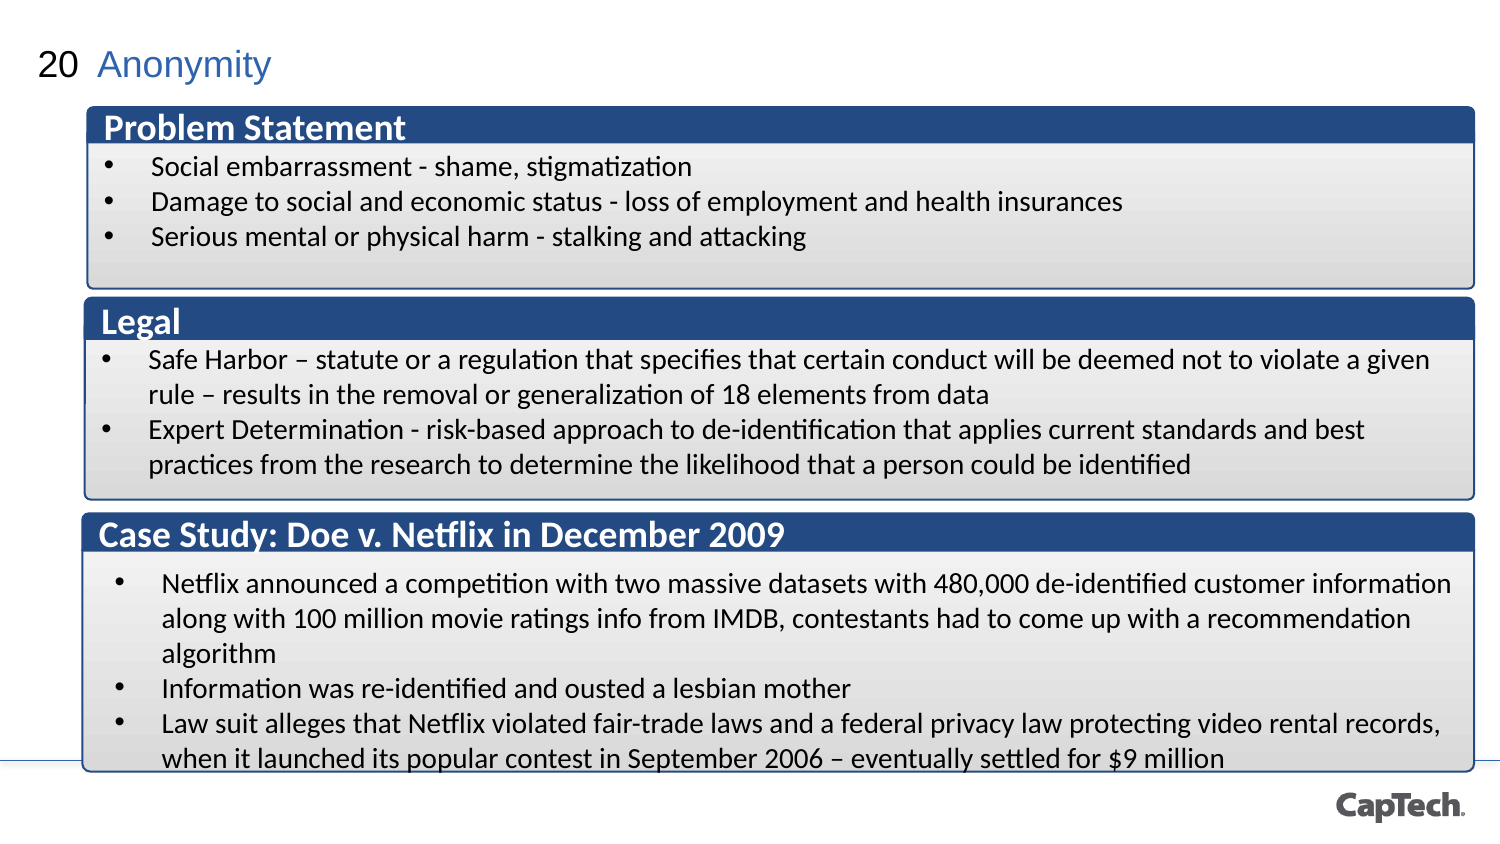

20
# Anonymity
Problem Statement
Social embarrassment - shame, stigmatization
Damage to social and economic status - loss of employment and health insurances
Serious mental or physical harm - stalking and attacking

Legal
Safe Harbor – statute or a regulation that specifies that certain conduct will be deemed not to violate a given rule – results in the removal or generalization of 18 elements from data
Expert Determination - risk-based approach to de-identification that applies current standards and best practices from the research to determine the likelihood that a person could be identified
Case Study: Doe v. Netflix in December 2009
Netflix announced a competition with two massive datasets with 480,000 de-identified customer information along with 100 million movie ratings info from IMDB, contestants had to come up with a recommendation algorithm
Information was re-identified and ousted a lesbian mother
Law suit alleges that Netflix violated fair-trade laws and a federal privacy law protecting video rental records, when it launched its popular contest in September 2006 – eventually settled for $9 million